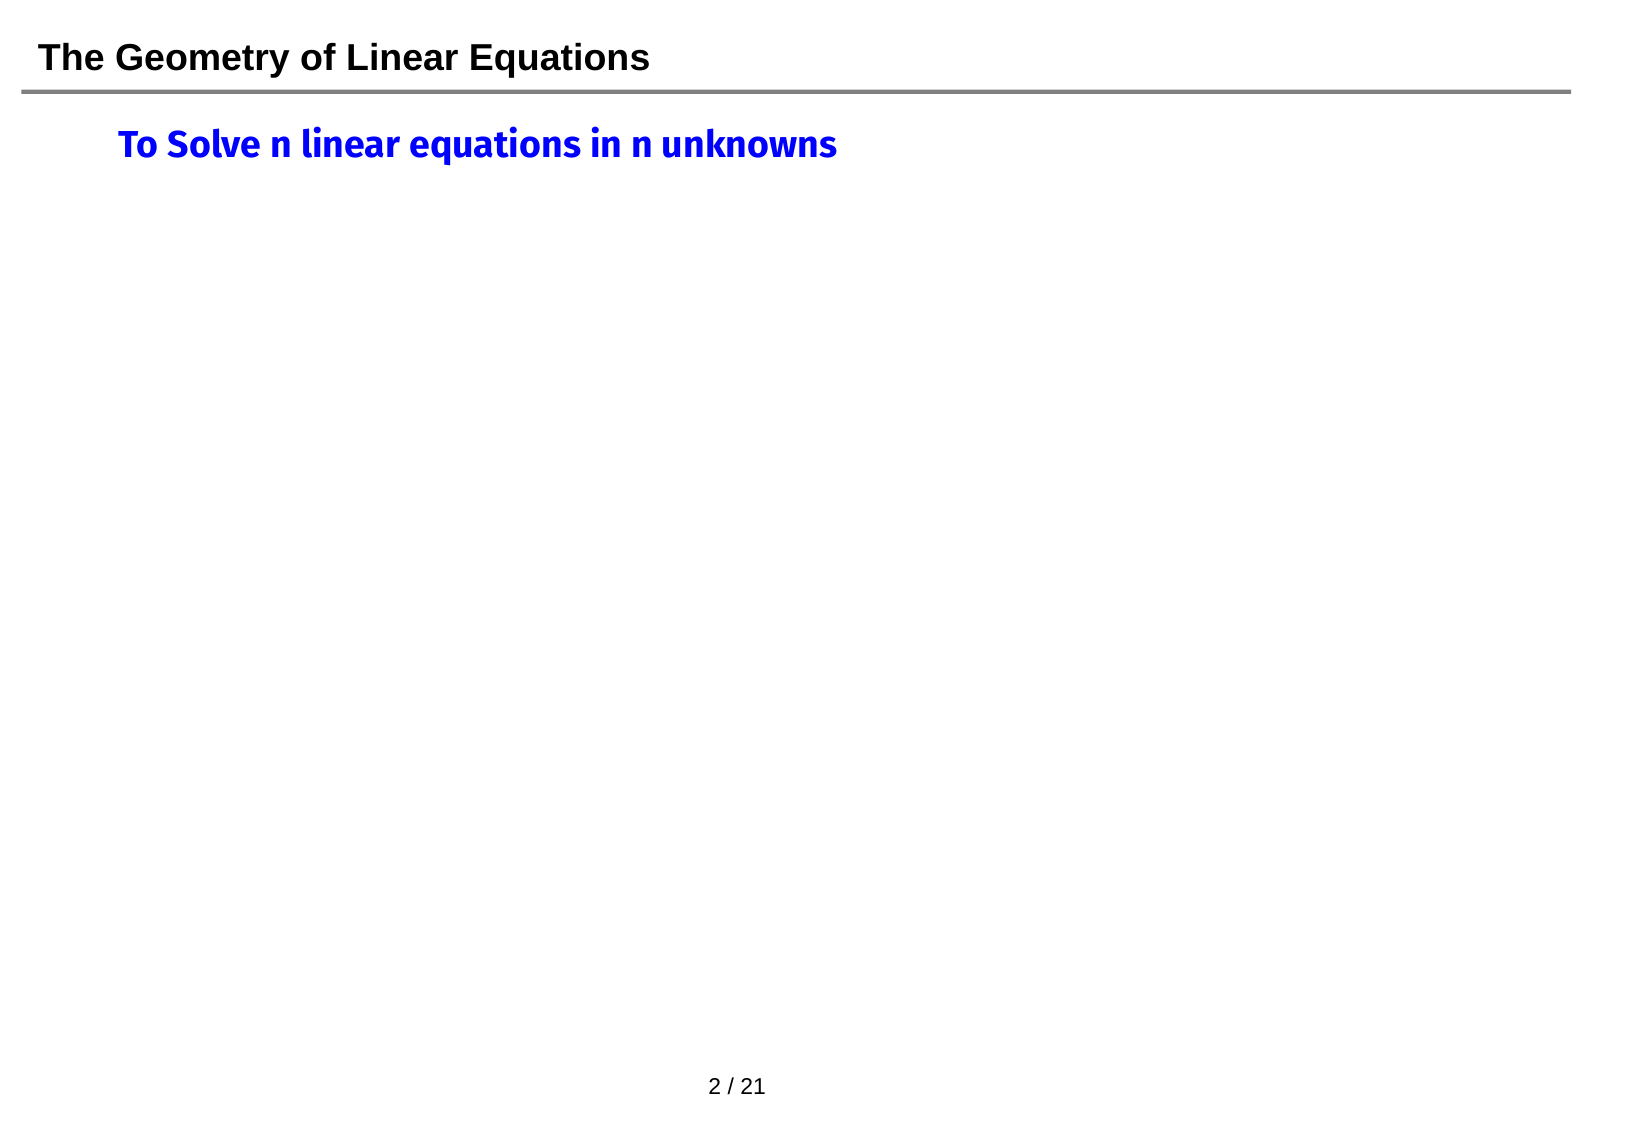

The Geometry of Linear Equations
To Solve n linear equations in n unknowns